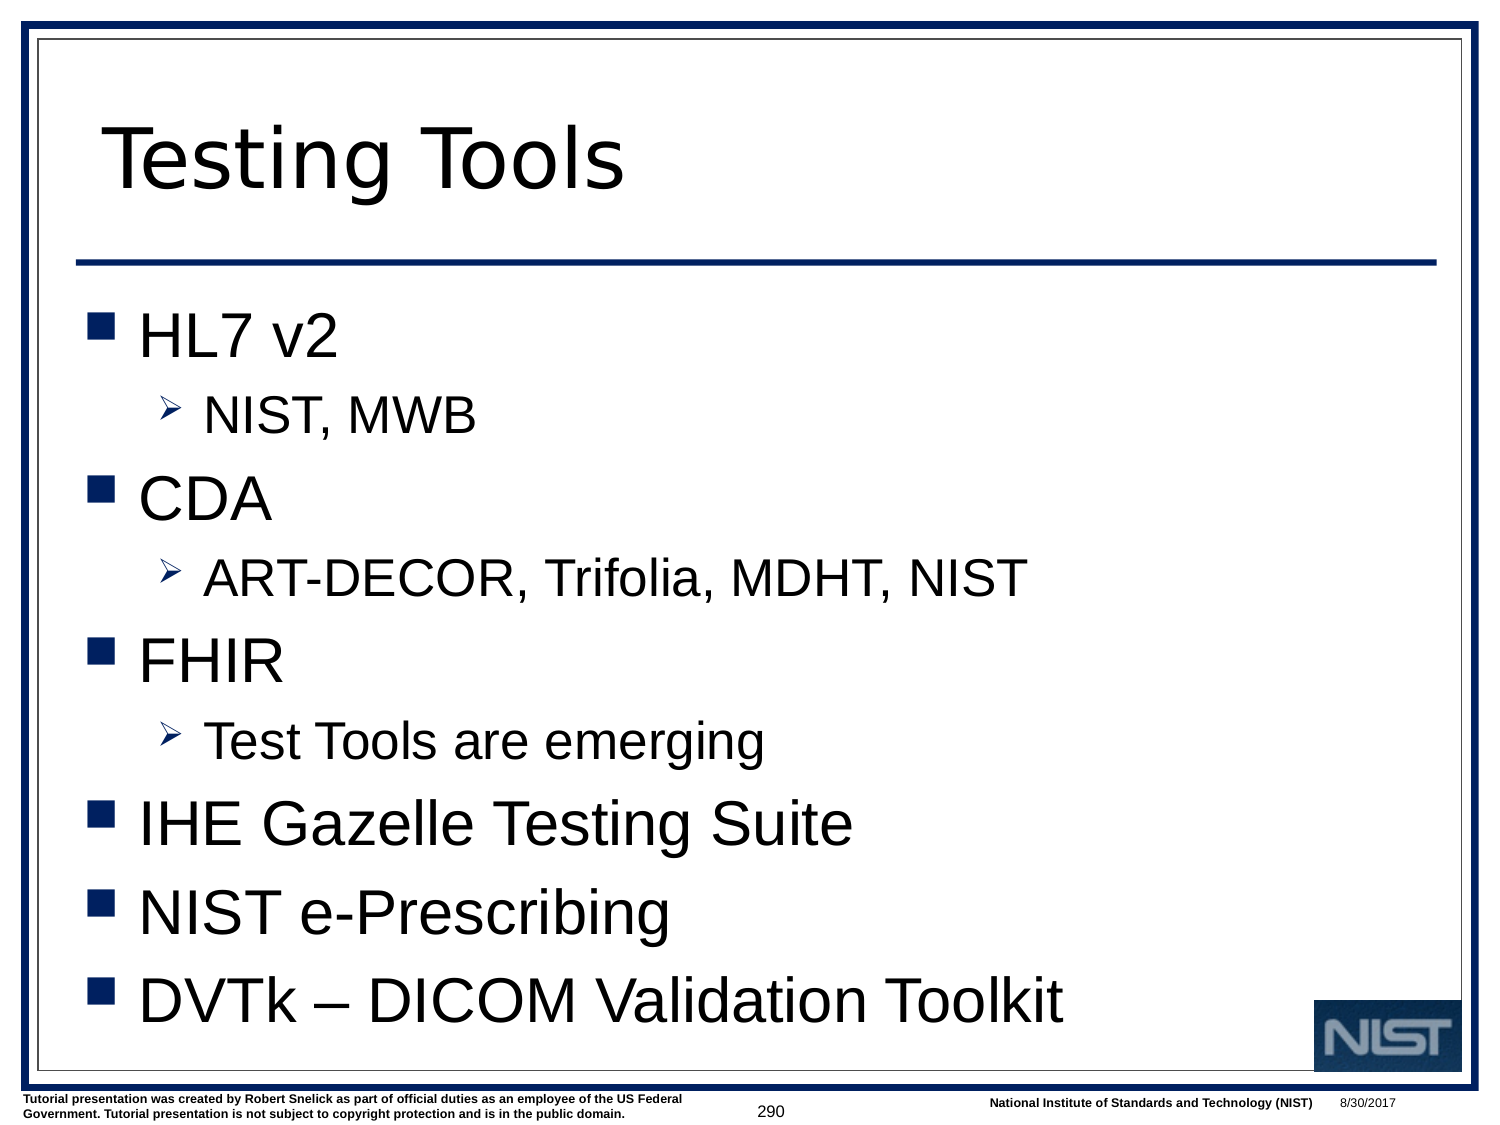

# Testing Tools
HL7 v2
NIST, MWB
CDA
ART-DECOR, Trifolia, MDHT, NIST
FHIR
Test Tools are emerging
IHE Gazelle Testing Suite
NIST e-Prescribing
DVTk – DICOM Validation Toolkit
290
8/30/2017